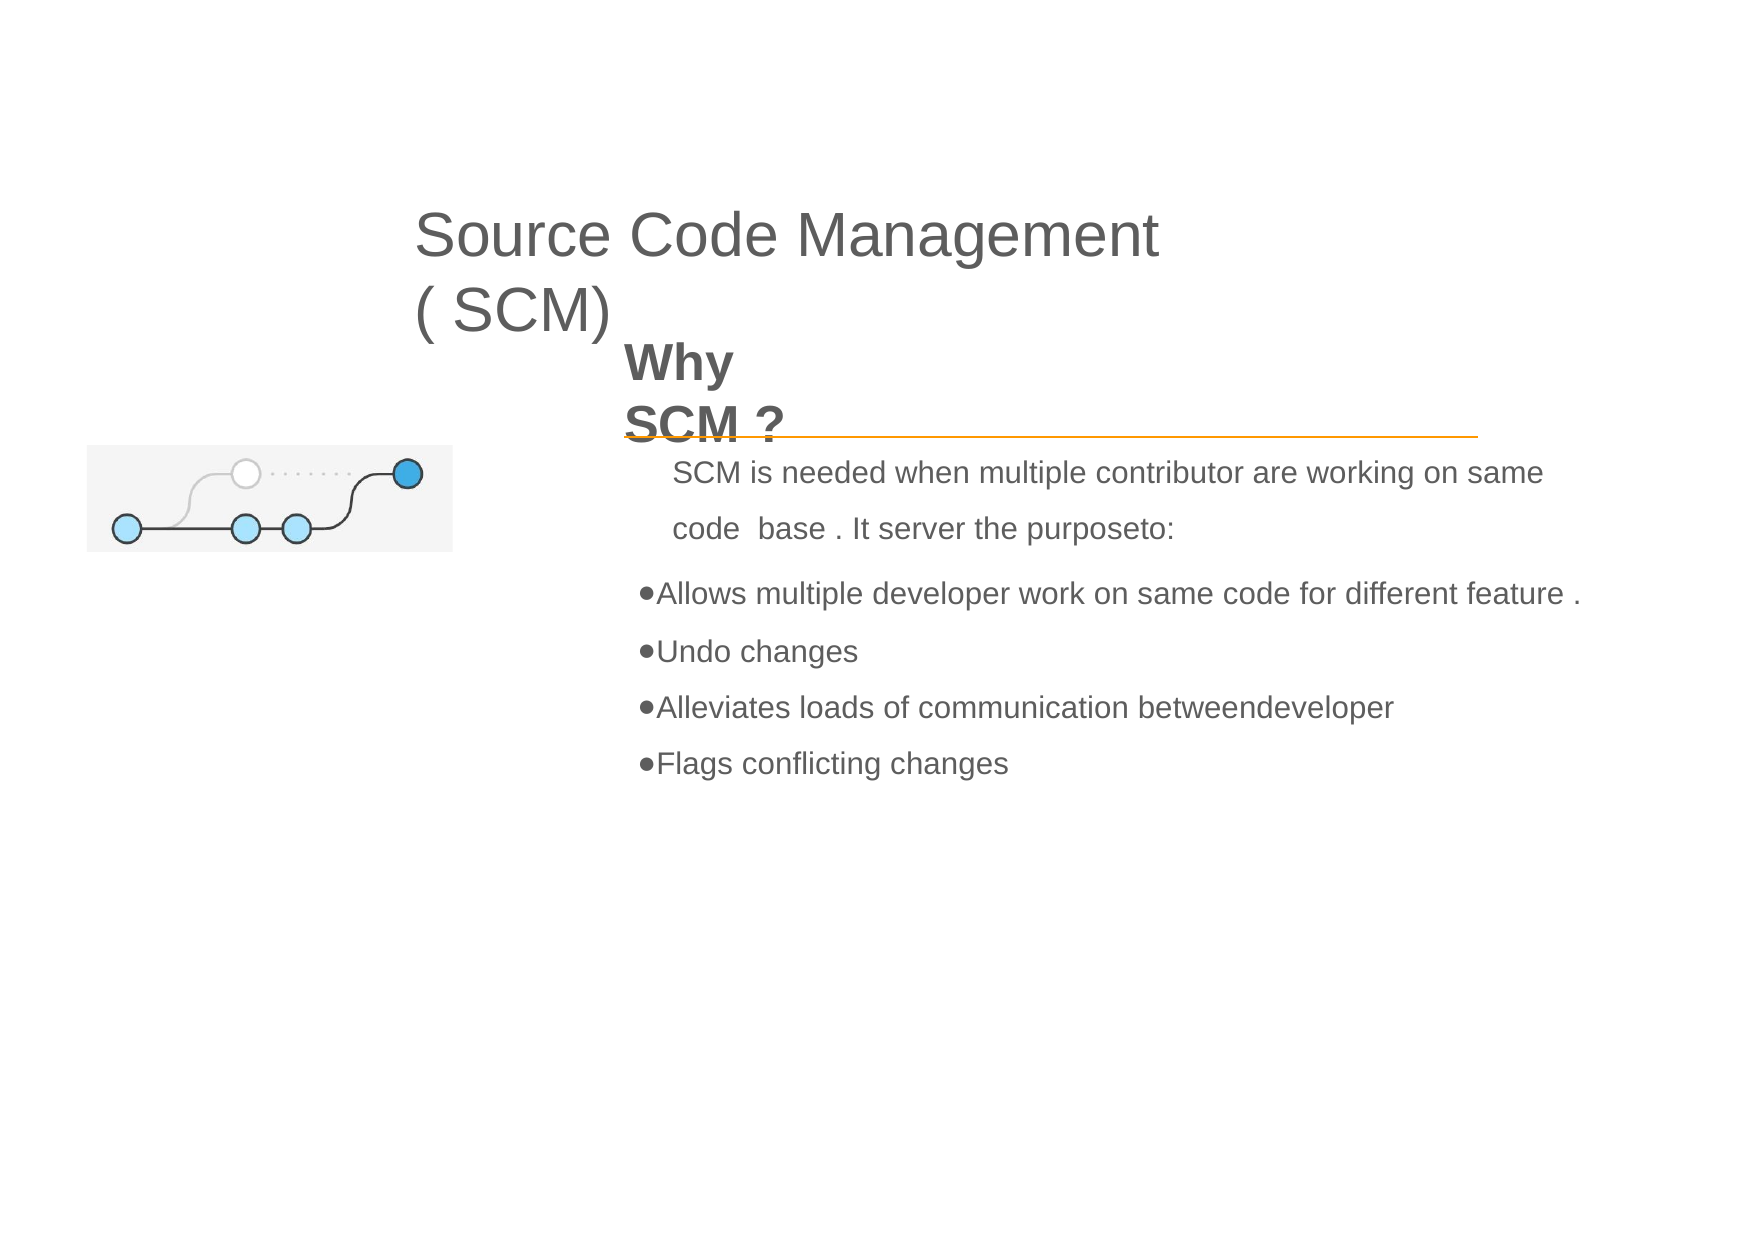

# Source Code Management ( SCM)
Why SCM ?
SCM is needed when multiple contributor are working on same code  base . It server the purposeto:
Allows multiple developer work on same code for different feature .
Undo changes
Alleviates loads of communication betweendeveloper
Flags conﬂicting changes